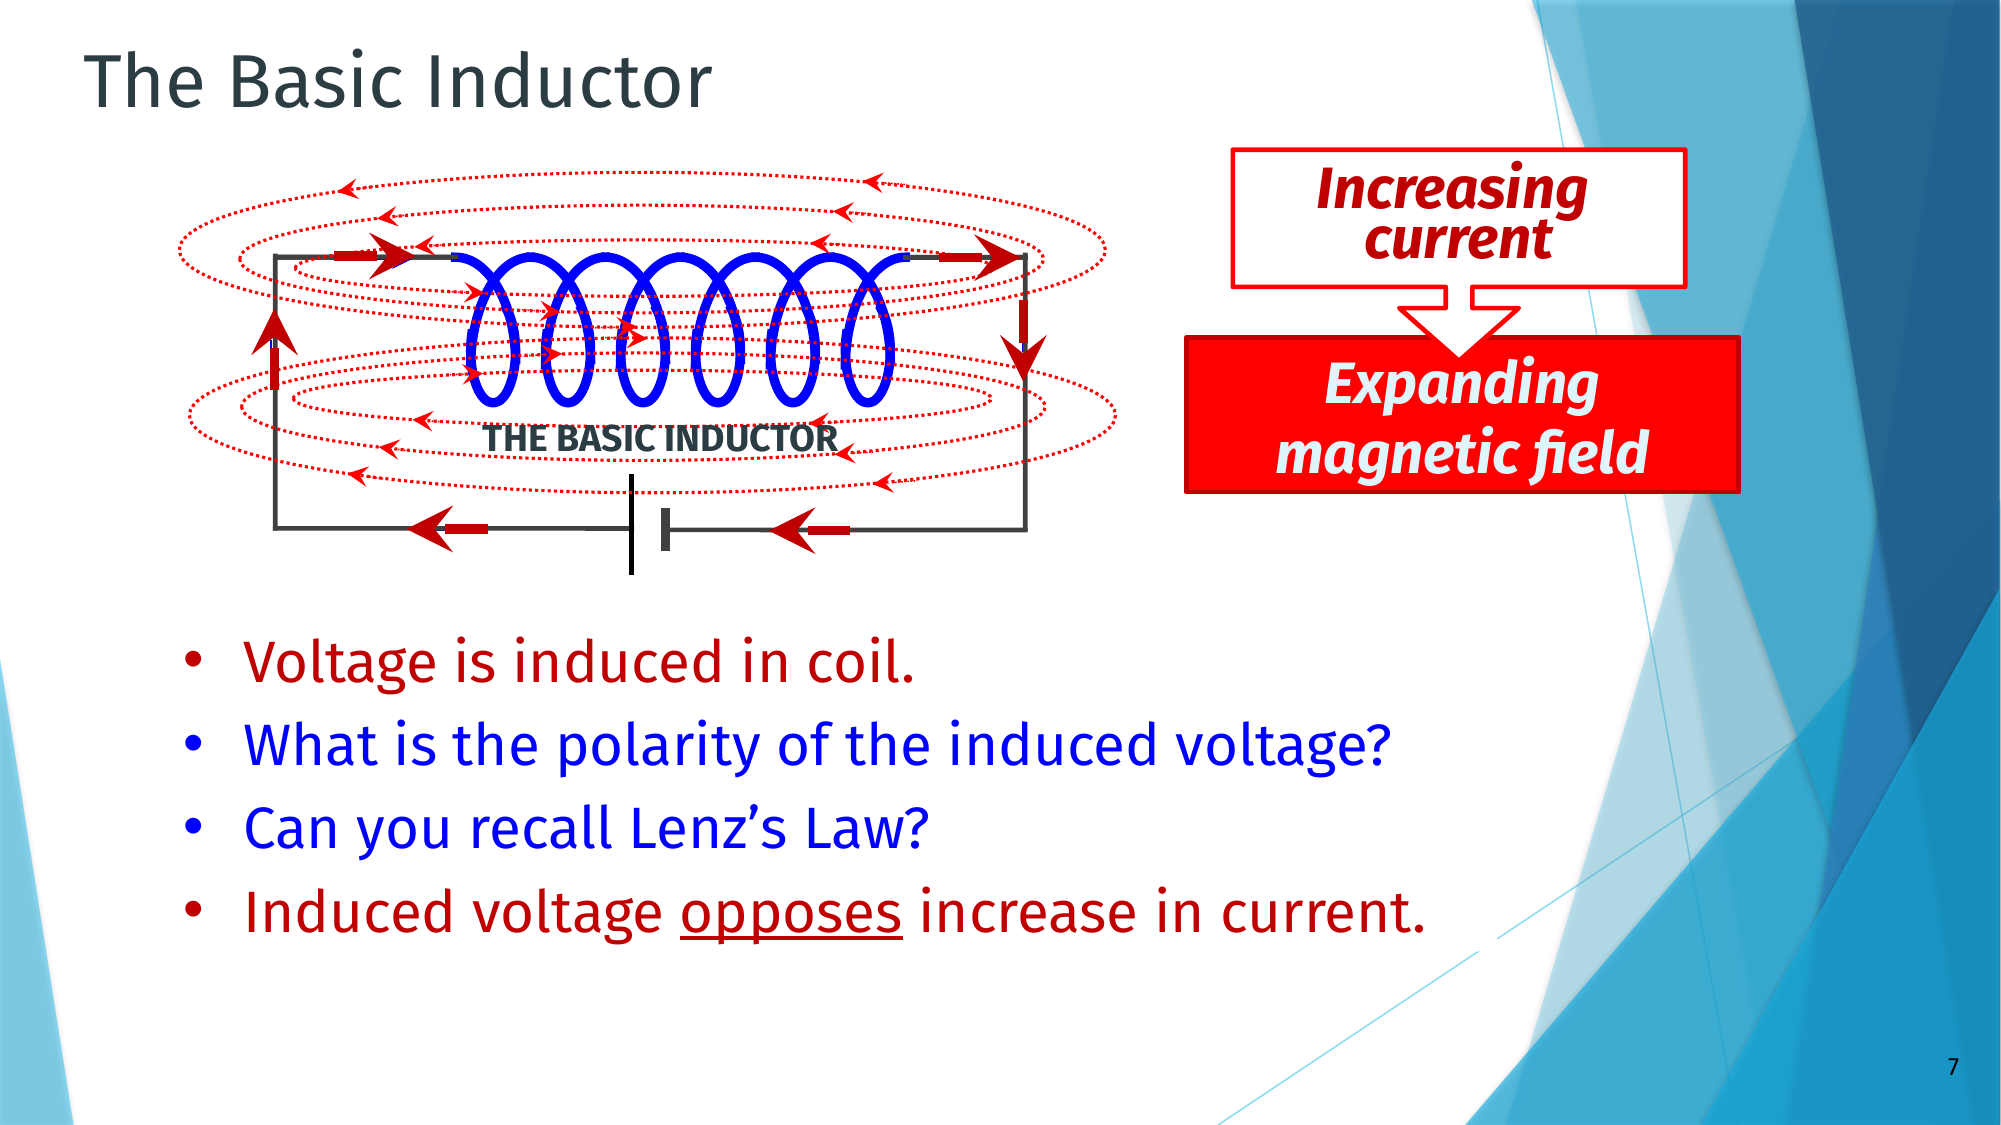

The Basic Inductor

Increasing
current

Expanding magnetic field
THE BASIC INDUCTOR
Voltage is induced in coil.
What is the polarity of the induced voltage?
Can you recall Lenz’s Law?
Induced voltage opposes increase in current.
7